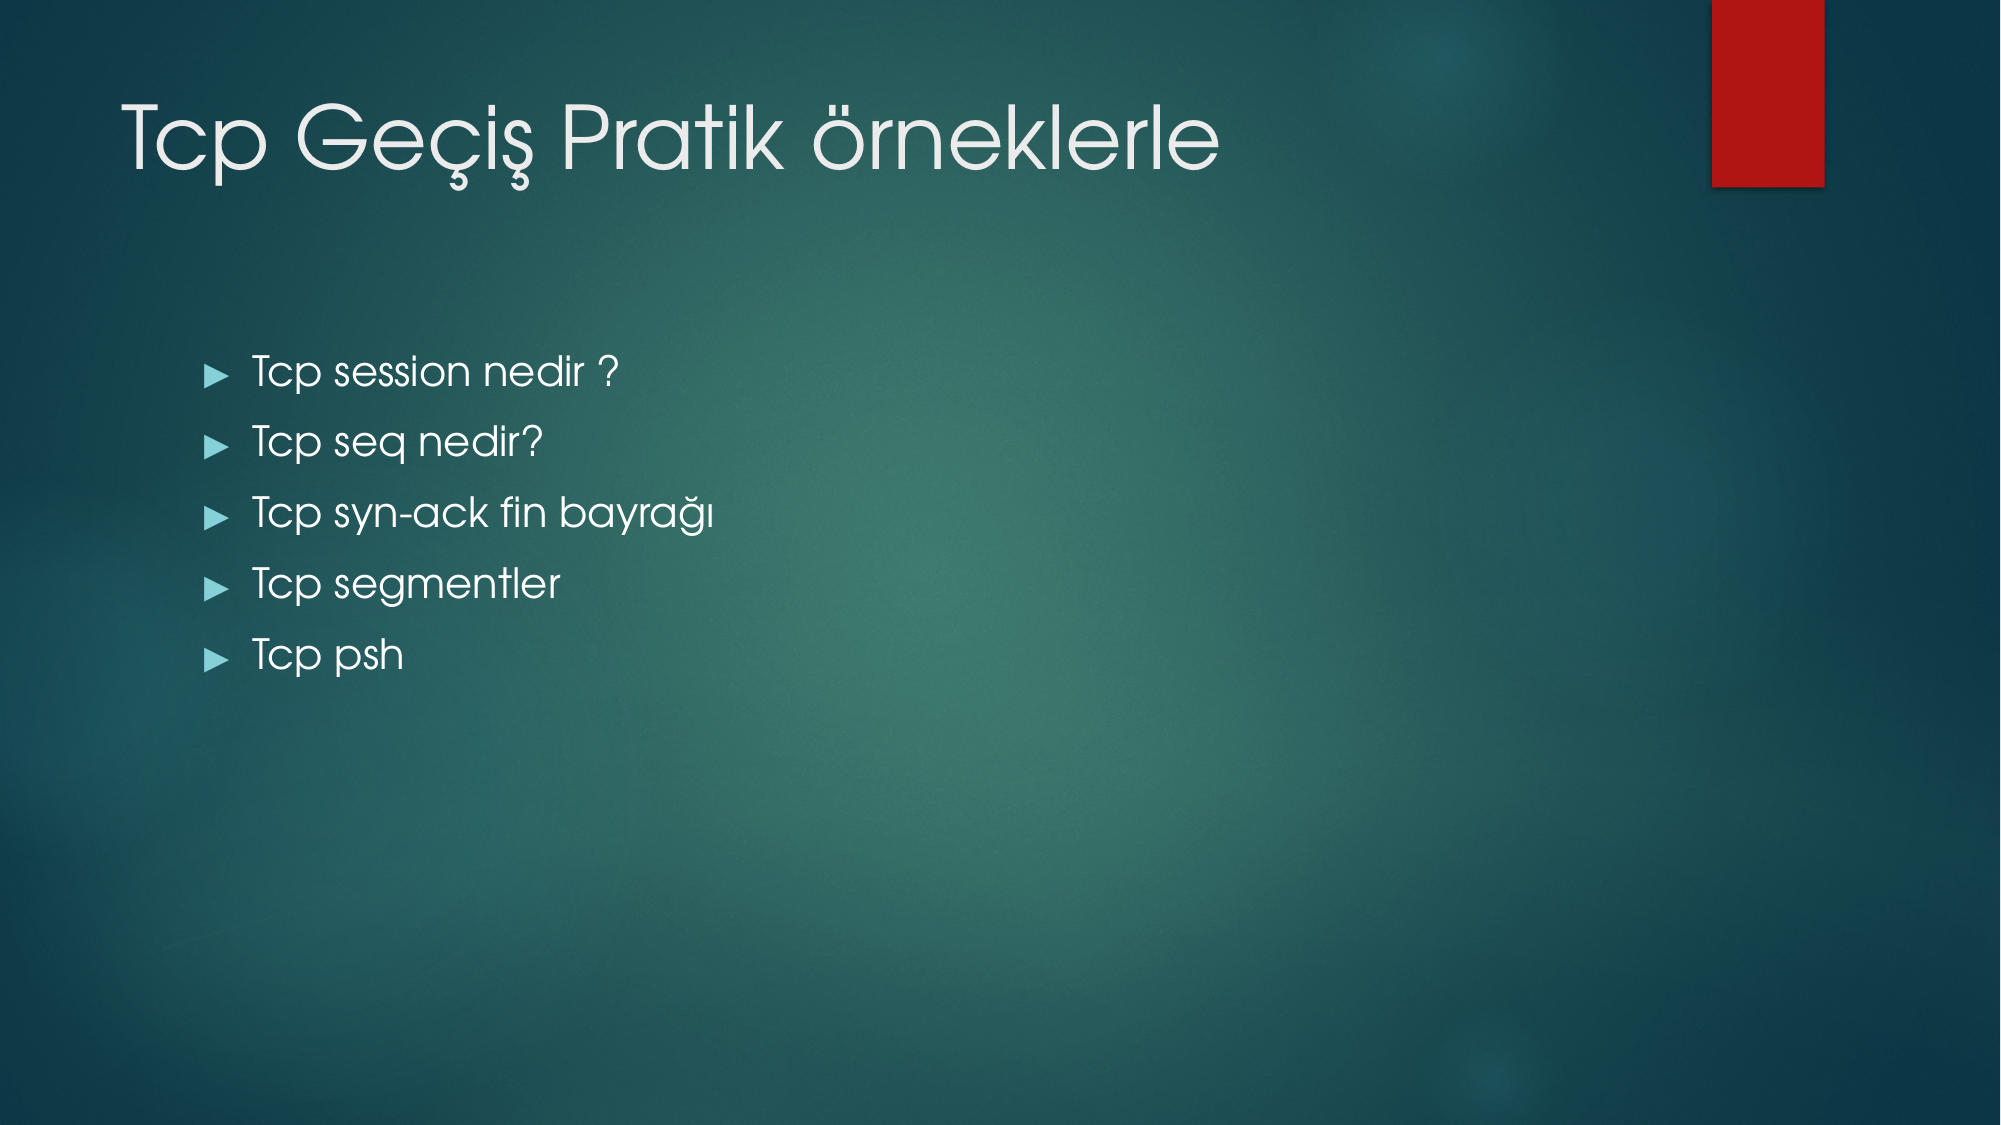

# Tcp Geçiş Pratik örneklerle
Tcp session nedir ?
Tcp seq nedir?
Tcp syn-ack fin bayrağı
Tcp segmentler
Tcp psh